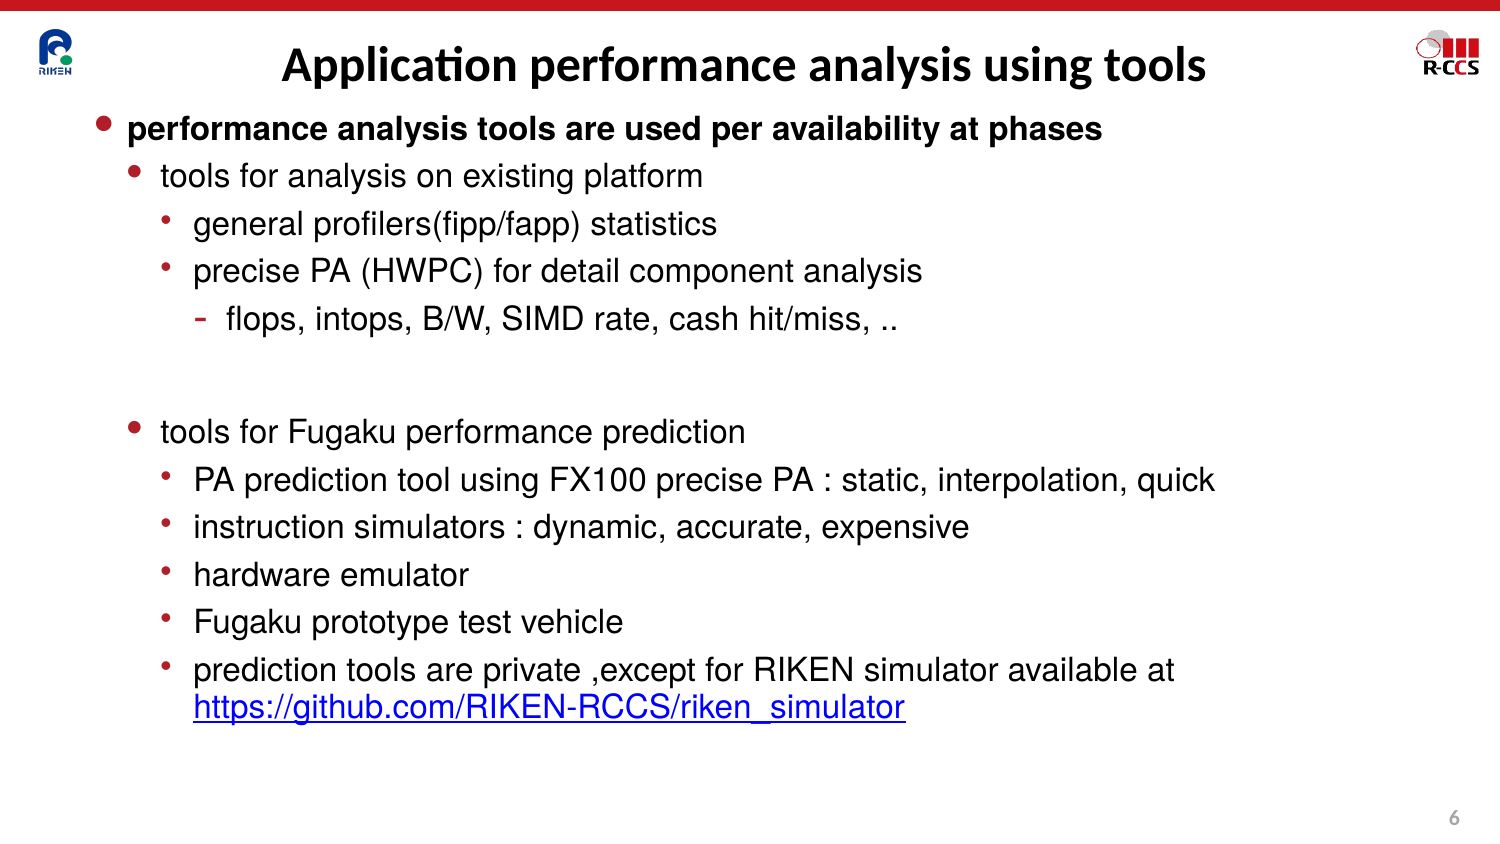

# Application performance analysis using tools
performance analysis tools are used per availability at phases
tools for analysis on existing platform
general profilers(fipp/fapp) statistics
precise PA (HWPC) for detail component analysis
flops, intops, B/W, SIMD rate, cash hit/miss, ..

tools for Fugaku performance prediction
PA prediction tool using FX100 precise PA : static, interpolation, quick
instruction simulators : dynamic, accurate, expensive
hardware emulator
Fugaku prototype test vehicle
prediction tools are private ,except for RIKEN simulator available at https://github.com/RIKEN-RCCS/riken_simulator

6